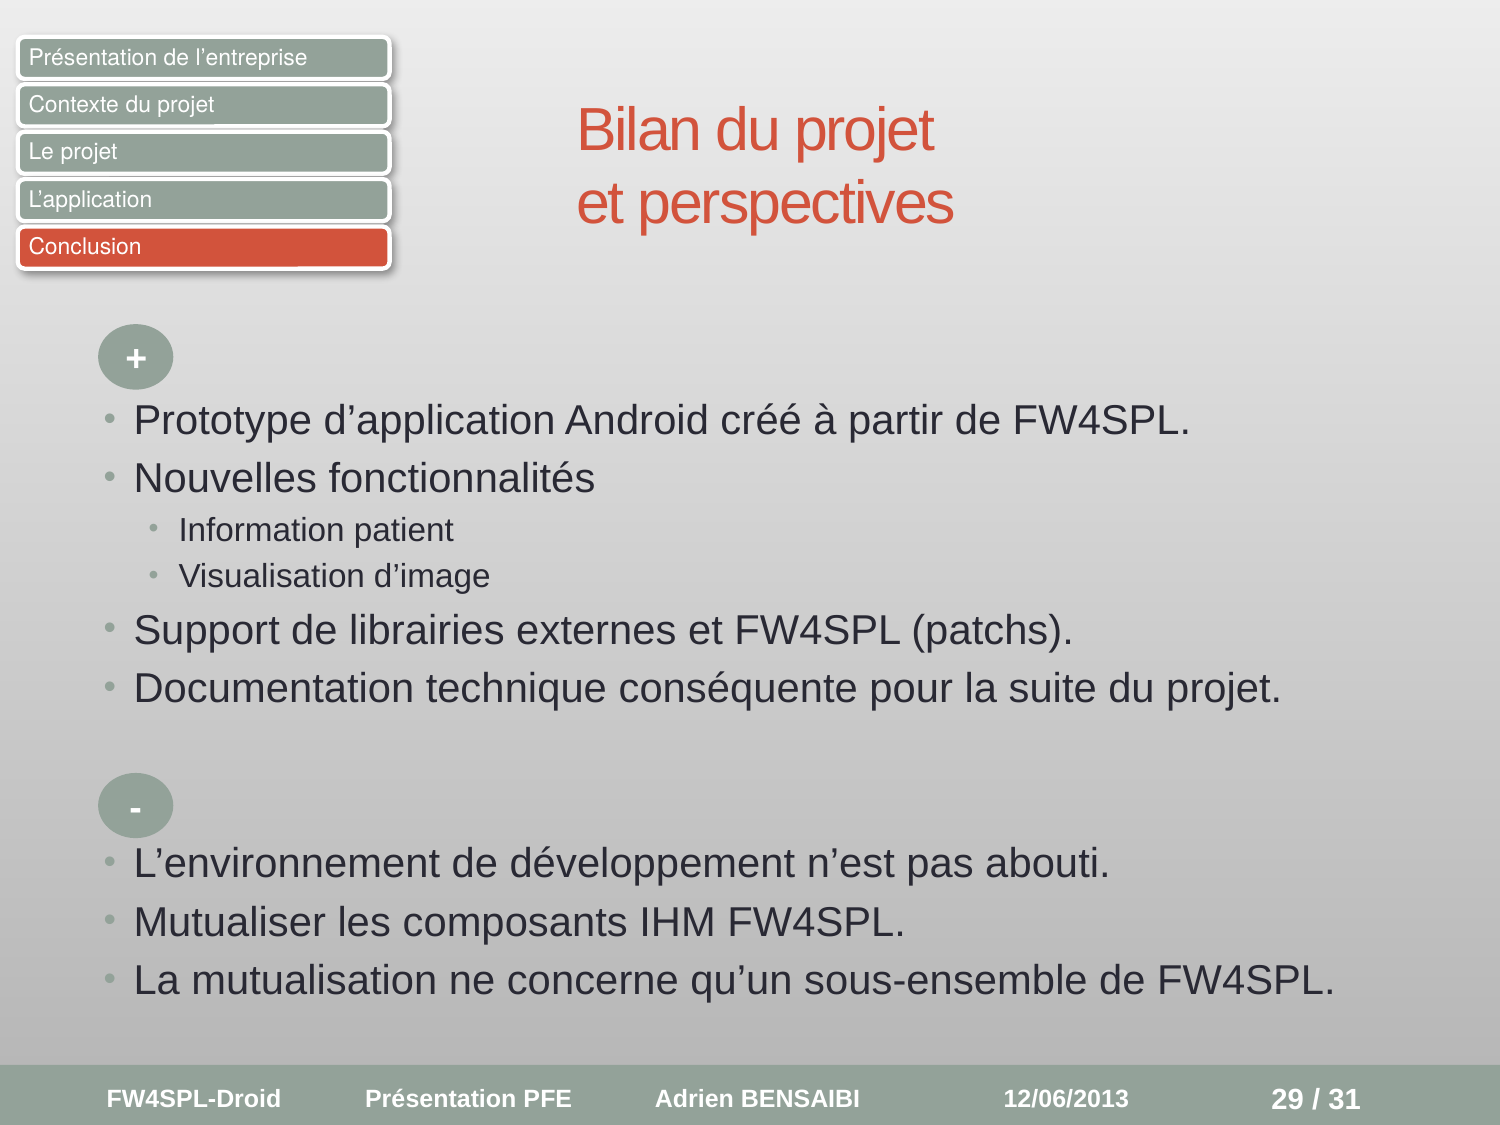

Présentation de l’entreprise
Contexte du projet
Le projet
L’application
Conclusion
# Bilan du projet et perspectives
+
Prototype d’application Android créé à partir de FW4SPL.
Nouvelles fonctionnalités
Information patient
Visualisation d’image
Support de librairies externes et FW4SPL (patchs).
Documentation technique conséquente pour la suite du projet.

L’environnement de développement n’est pas abouti.
Mutualiser les composants IHM FW4SPL.
La mutualisation ne concerne qu’un sous-ensemble de FW4SPL.

-